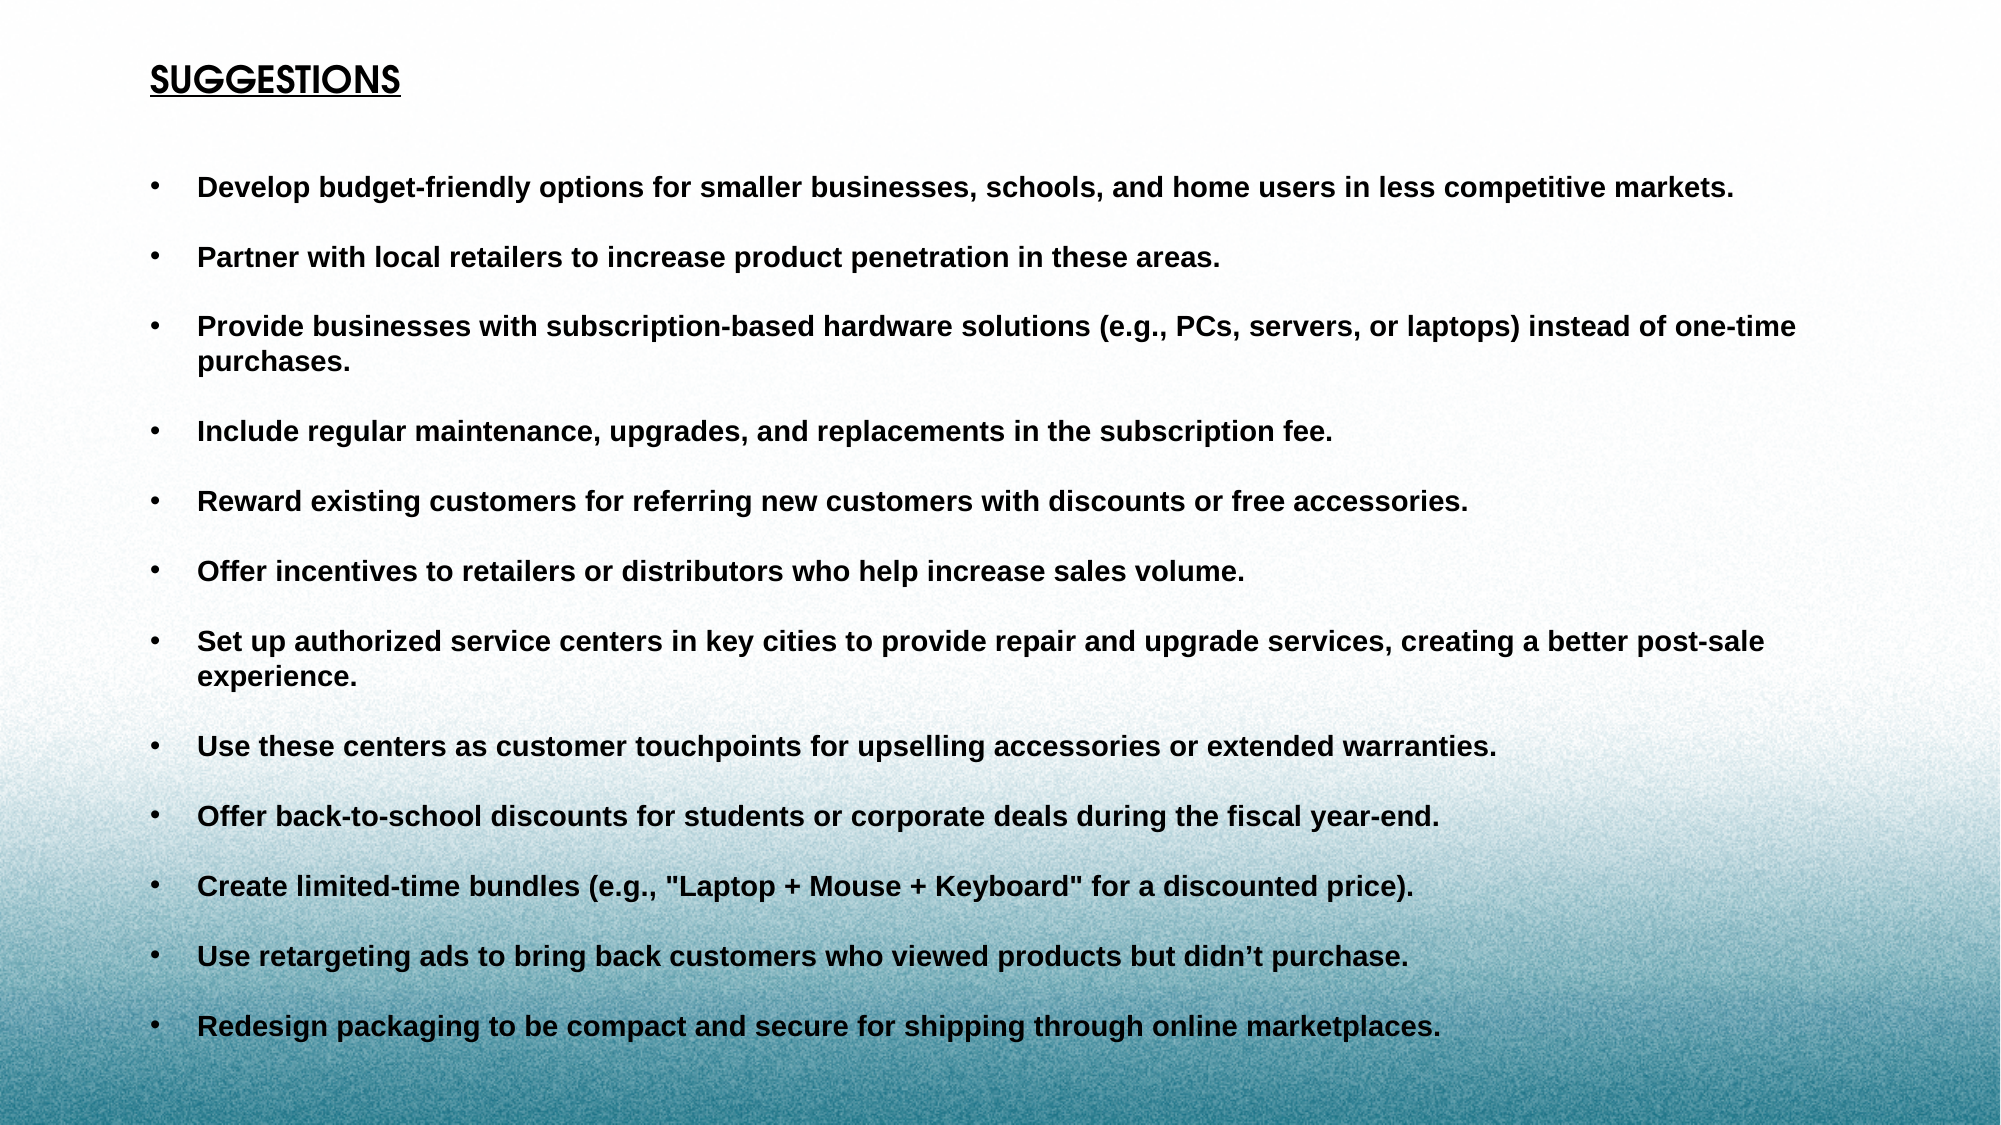

SUGGESTIONS
Develop budget-friendly options for smaller businesses, schools, and home users in less competitive markets.

Partner with local retailers to increase product penetration in these areas.

Provide businesses with subscription-based hardware solutions (e.g., PCs, servers, or laptops) instead of one-time purchases.

Include regular maintenance, upgrades, and replacements in the subscription fee.

Reward existing customers for referring new customers with discounts or free accessories.

Offer incentives to retailers or distributors who help increase sales volume.

Set up authorized service centers in key cities to provide repair and upgrade services, creating a better post-sale experience.

Use these centers as customer touchpoints for upselling accessories or extended warranties.

Offer back-to-school discounts for students or corporate deals during the fiscal year-end.

Create limited-time bundles (e.g., "Laptop + Mouse + Keyboard" for a discounted price).

Use retargeting ads to bring back customers who viewed products but didn’t purchase.

Redesign packaging to be compact and secure for shipping through online marketplaces.